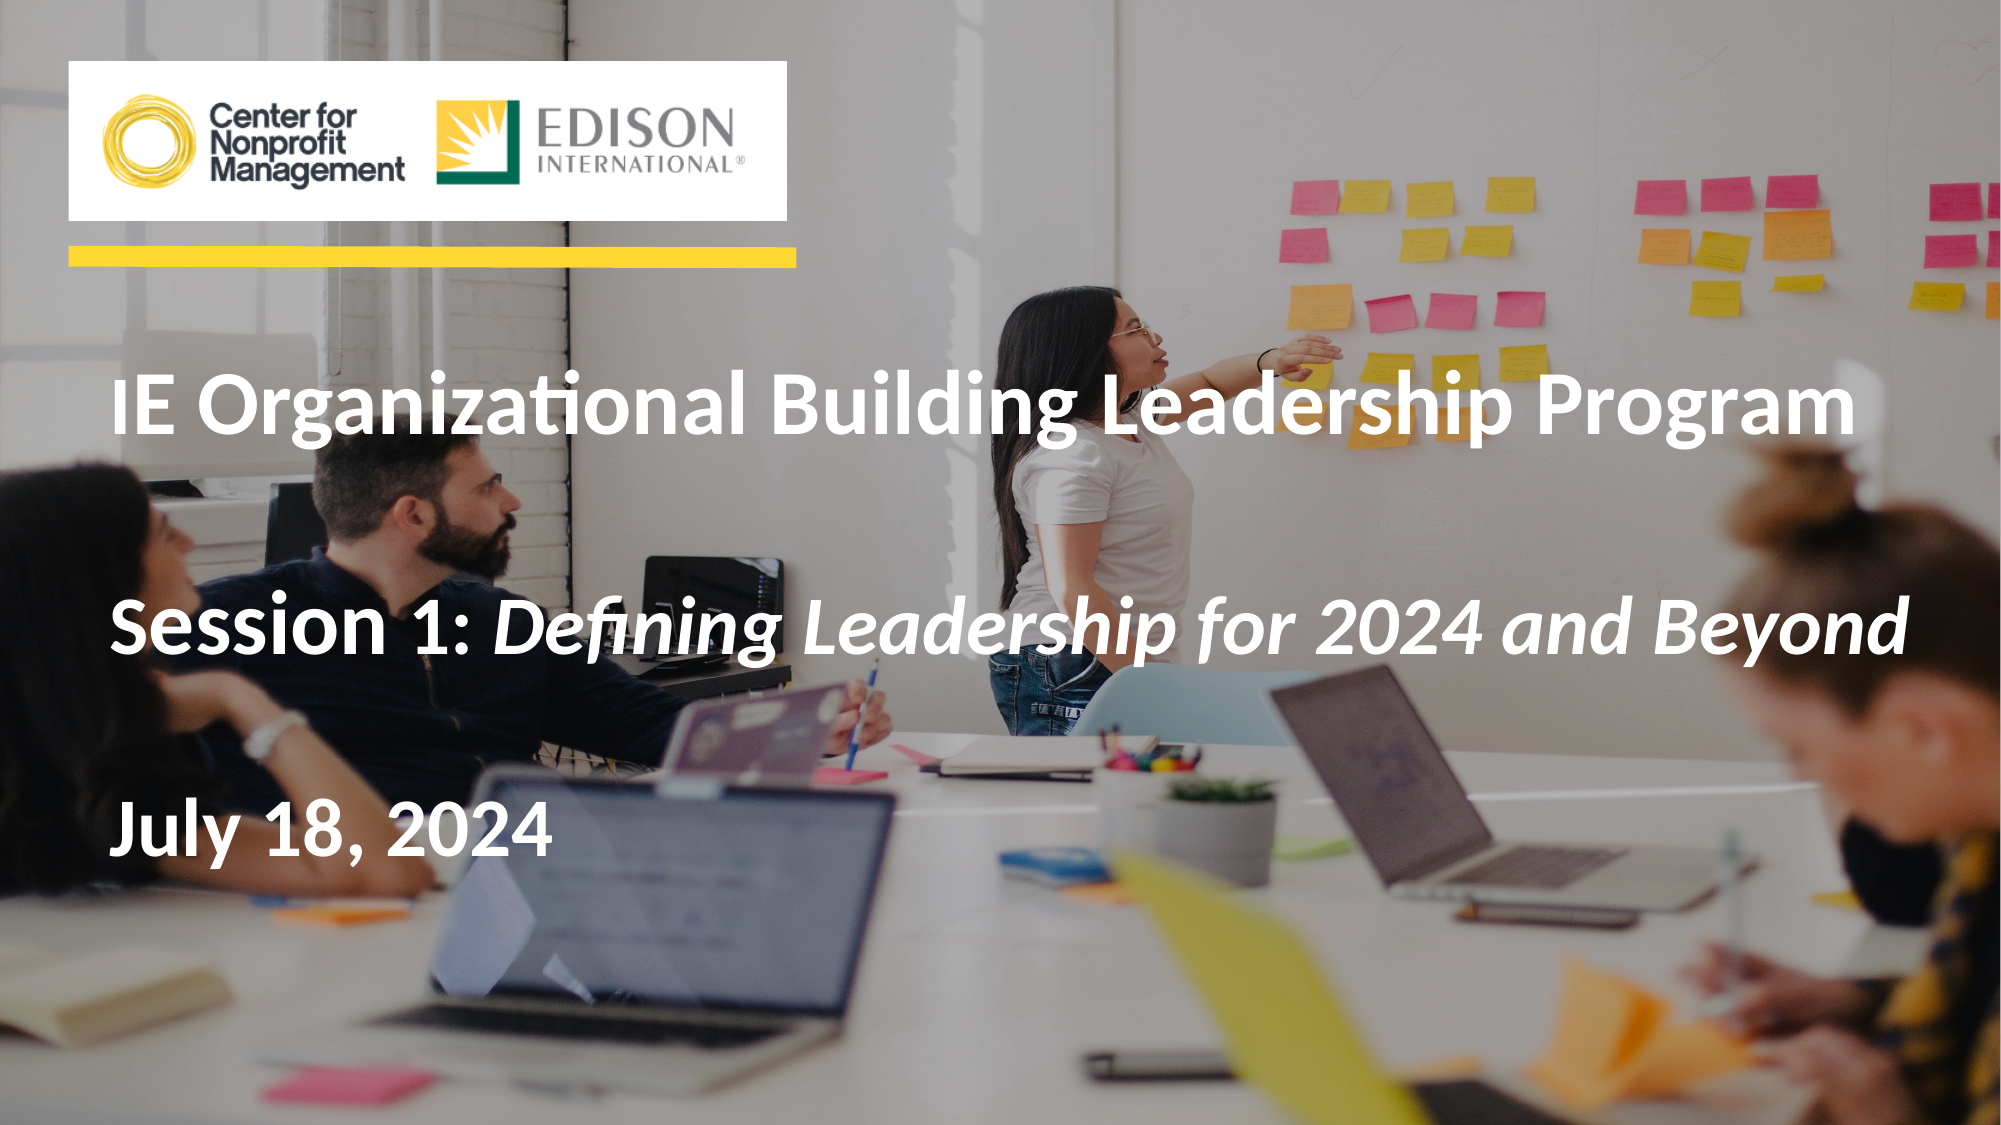

IE Organizational Building Leadership Program

Session 1: Defining Leadership for 2024 and Beyond

July 18, 2024